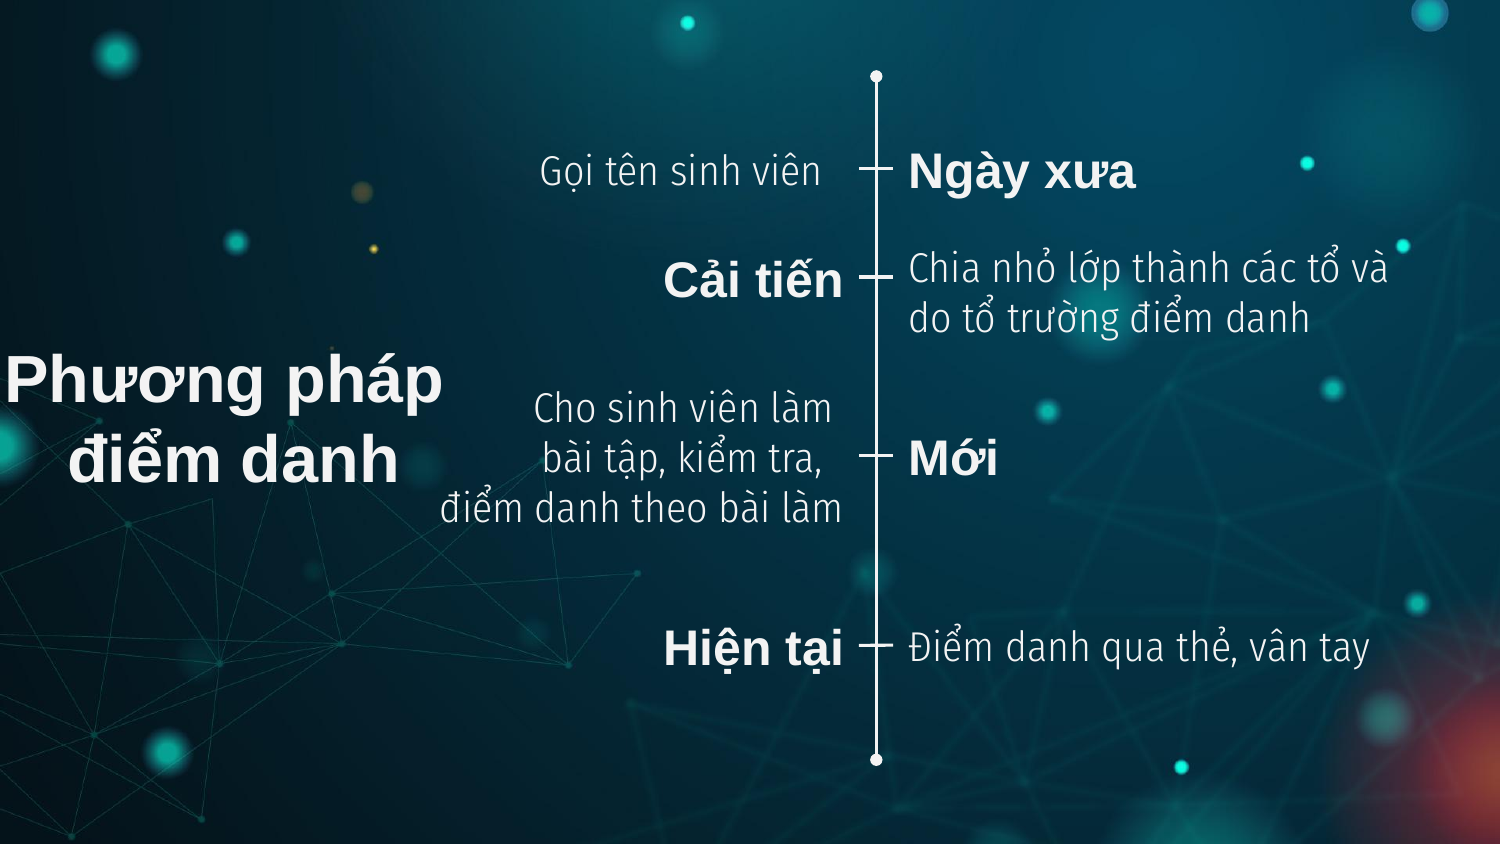

Gọi tên sinh viên
Ngày xưa
Cải tiến
Chia nhỏ lớp thành các tổ và do tổ trường điểm danh
# Phương pháp điểm danh
Cho sinh viên làm
bài tập, kiểm tra,
điểm danh theo bài làm
Mới
Hiện tại
Điểm danh qua thẻ, vân tay